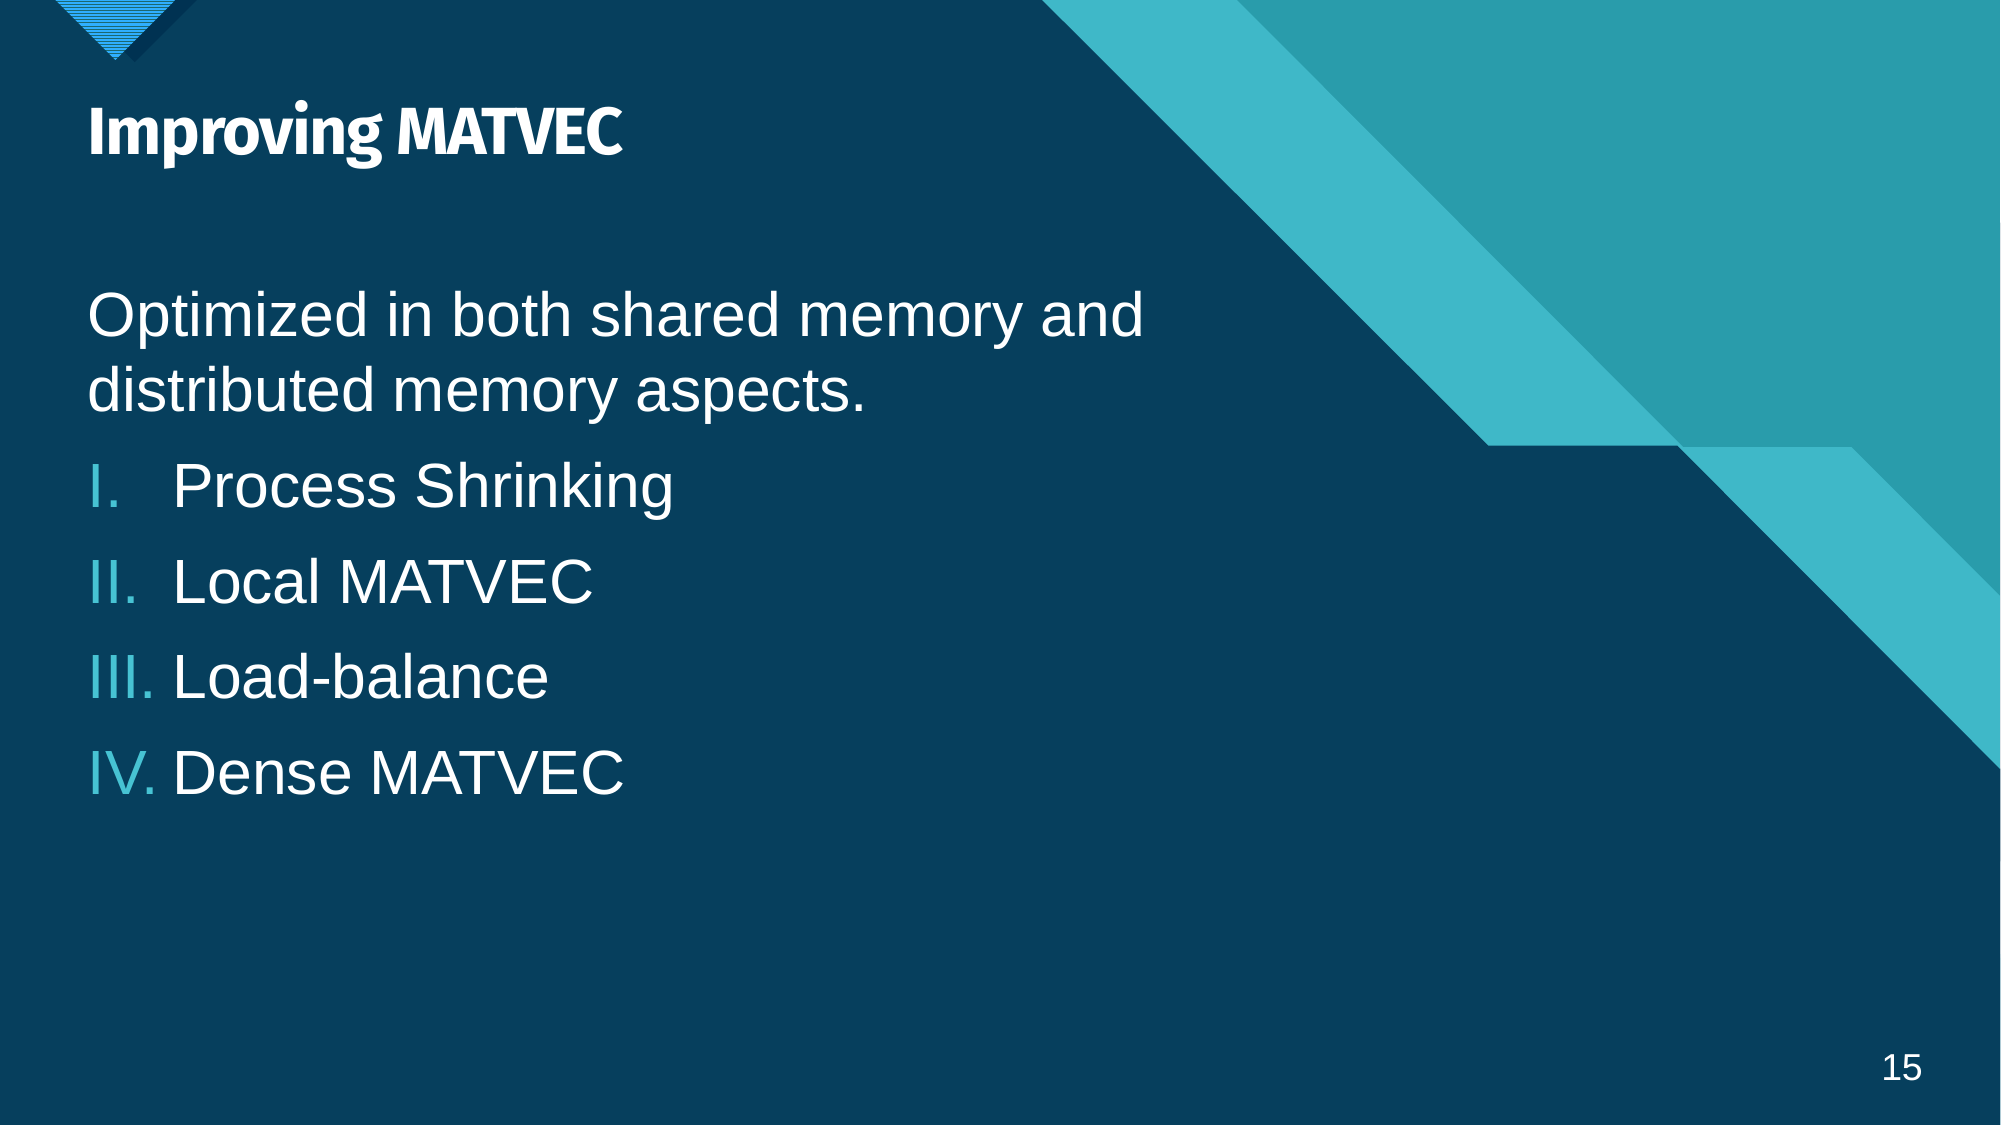

# Improving MATVEC
Optimized in both shared memory and distributed memory aspects.
Process Shrinking
Local MATVEC
Load-balance
Dense MATVEC
15